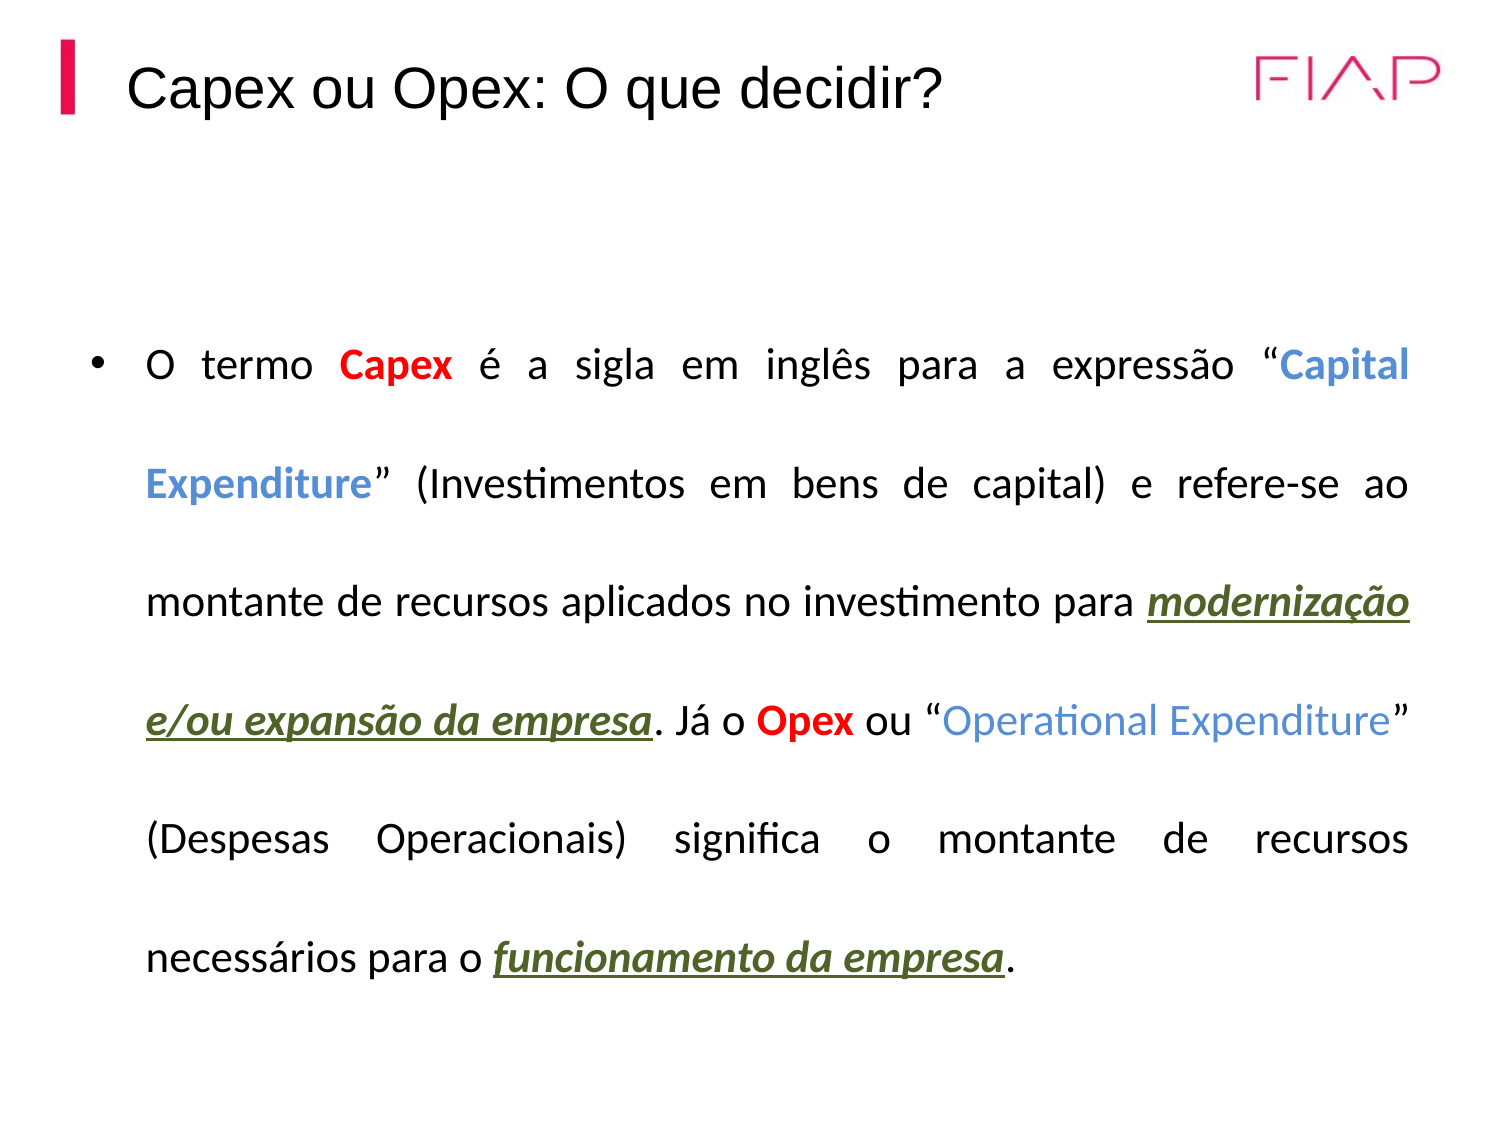

Capex ou Opex: O que decidir?
O termo Capex é a sigla em inglês para a expressão “Capital Expenditure” (Investimentos em bens de capital) e refere-se ao montante de recursos aplicados no investimento para modernização e/ou expansão da empresa. Já o Opex ou “Operational Expenditure” (Despesas Operacionais) significa o montante de recursos necessários para o funcionamento da empresa.